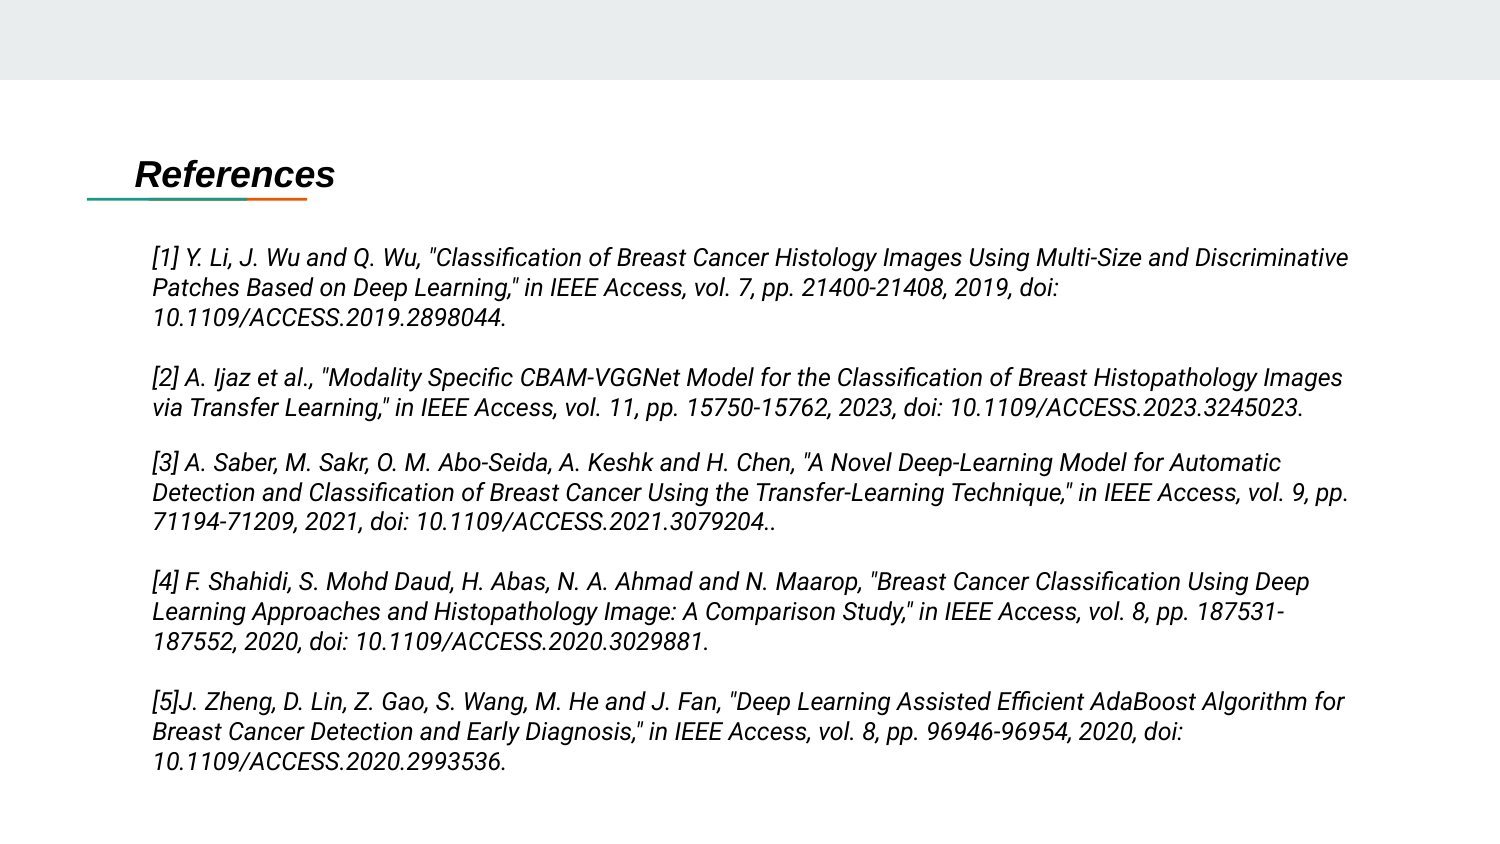

References
[1] Y. Li, J. Wu and Q. Wu, "Classification of Breast Cancer Histology Images Using Multi-Size and Discriminative Patches Based on Deep Learning," in IEEE Access, vol. 7, pp. 21400-21408, 2019, doi: 10.1109/ACCESS.2019.2898044.

[2] A. Ijaz et al., "Modality Specific CBAM-VGGNet Model for the Classification of Breast Histopathology Images via Transfer Learning," in IEEE Access, vol. 11, pp. 15750-15762, 2023, doi: 10.1109/ACCESS.2023.3245023.

[3] A. Saber, M. Sakr, O. M. Abo-Seida, A. Keshk and H. Chen, "A Novel Deep-Learning Model for Automatic Detection and Classification of Breast Cancer Using the Transfer-Learning Technique," in IEEE Access, vol. 9, pp. 71194-71209, 2021, doi: 10.1109/ACCESS.2021.3079204..

[4] F. Shahidi, S. Mohd Daud, H. Abas, N. A. Ahmad and N. Maarop, "Breast Cancer Classification Using Deep Learning Approaches and Histopathology Image: A Comparison Study," in IEEE Access, vol. 8, pp. 187531-187552, 2020, doi: 10.1109/ACCESS.2020.3029881.

[5]J. Zheng, D. Lin, Z. Gao, S. Wang, M. He and J. Fan, "Deep Learning Assisted Efficient AdaBoost Algorithm for Breast Cancer Detection and Early Diagnosis," in IEEE Access, vol. 8, pp. 96946-96954, 2020, doi: 10.1109/ACCESS.2020.2993536.